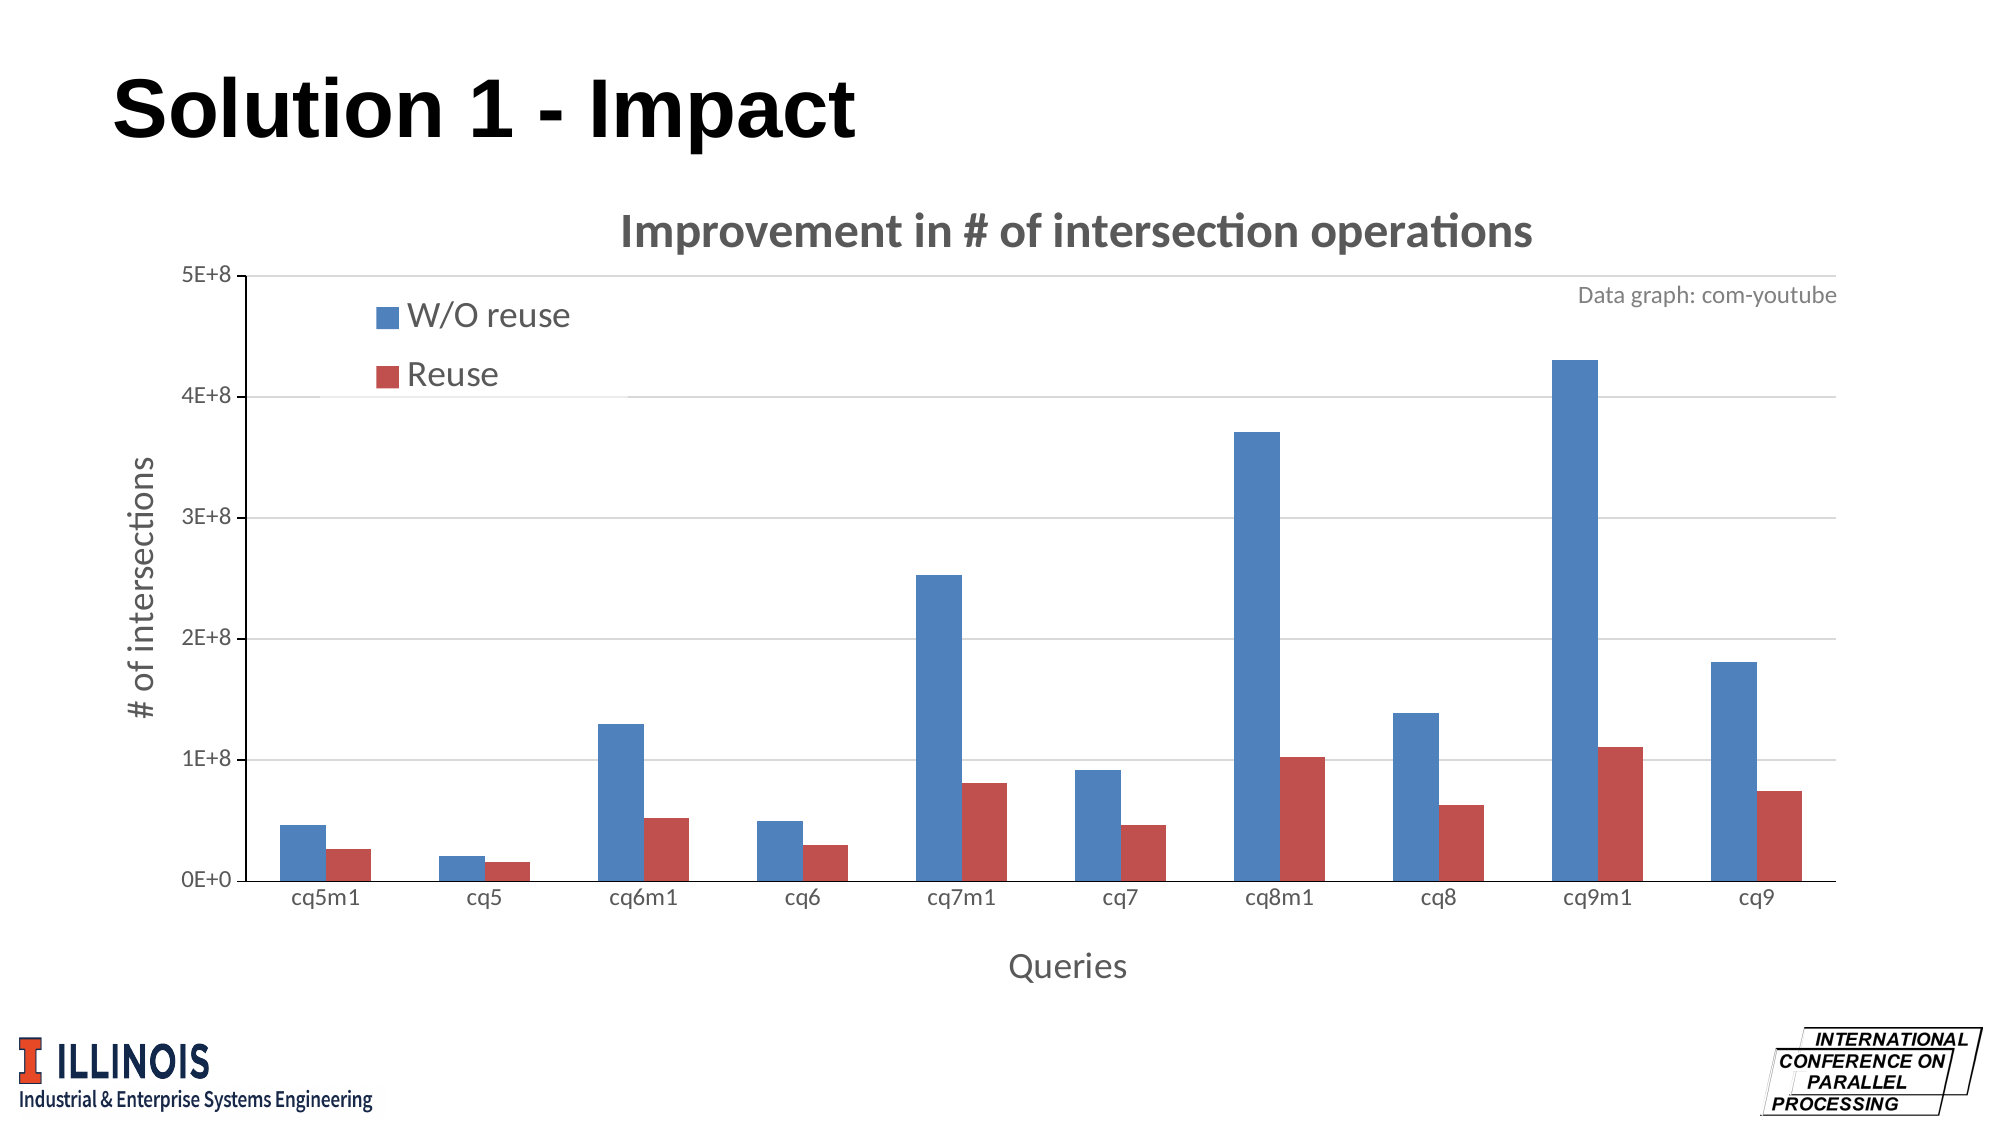

# Solution 1 - Impact

### Chart: Improvement in # of intersection operations

| Category | W/O reuse | Reuse |
|---|---|---|
| cq5m1 | 46794486.0 | 26360303.0 |
| cq5 | 20881838.0 | 15889824.0 |
| cq6m1 | 130114516.0 | 52225436.0 |
| cq6 | 49618729.0 | 30194042.0 |
| cq7m1 | 253215589.0 | 81007445.0 |
| cq7 | 91679280.0 | 46935236.0 |
| cq8m1 | 370669539.0 | 102639103.0 |
| cq8 | 139279024.0 | 62709660.0 |
| cq9m1 | 430334955.0 | 111122133.0 |
| cq9 | 181479780.0 | 74663152.0 |
Data graph: com-youtube